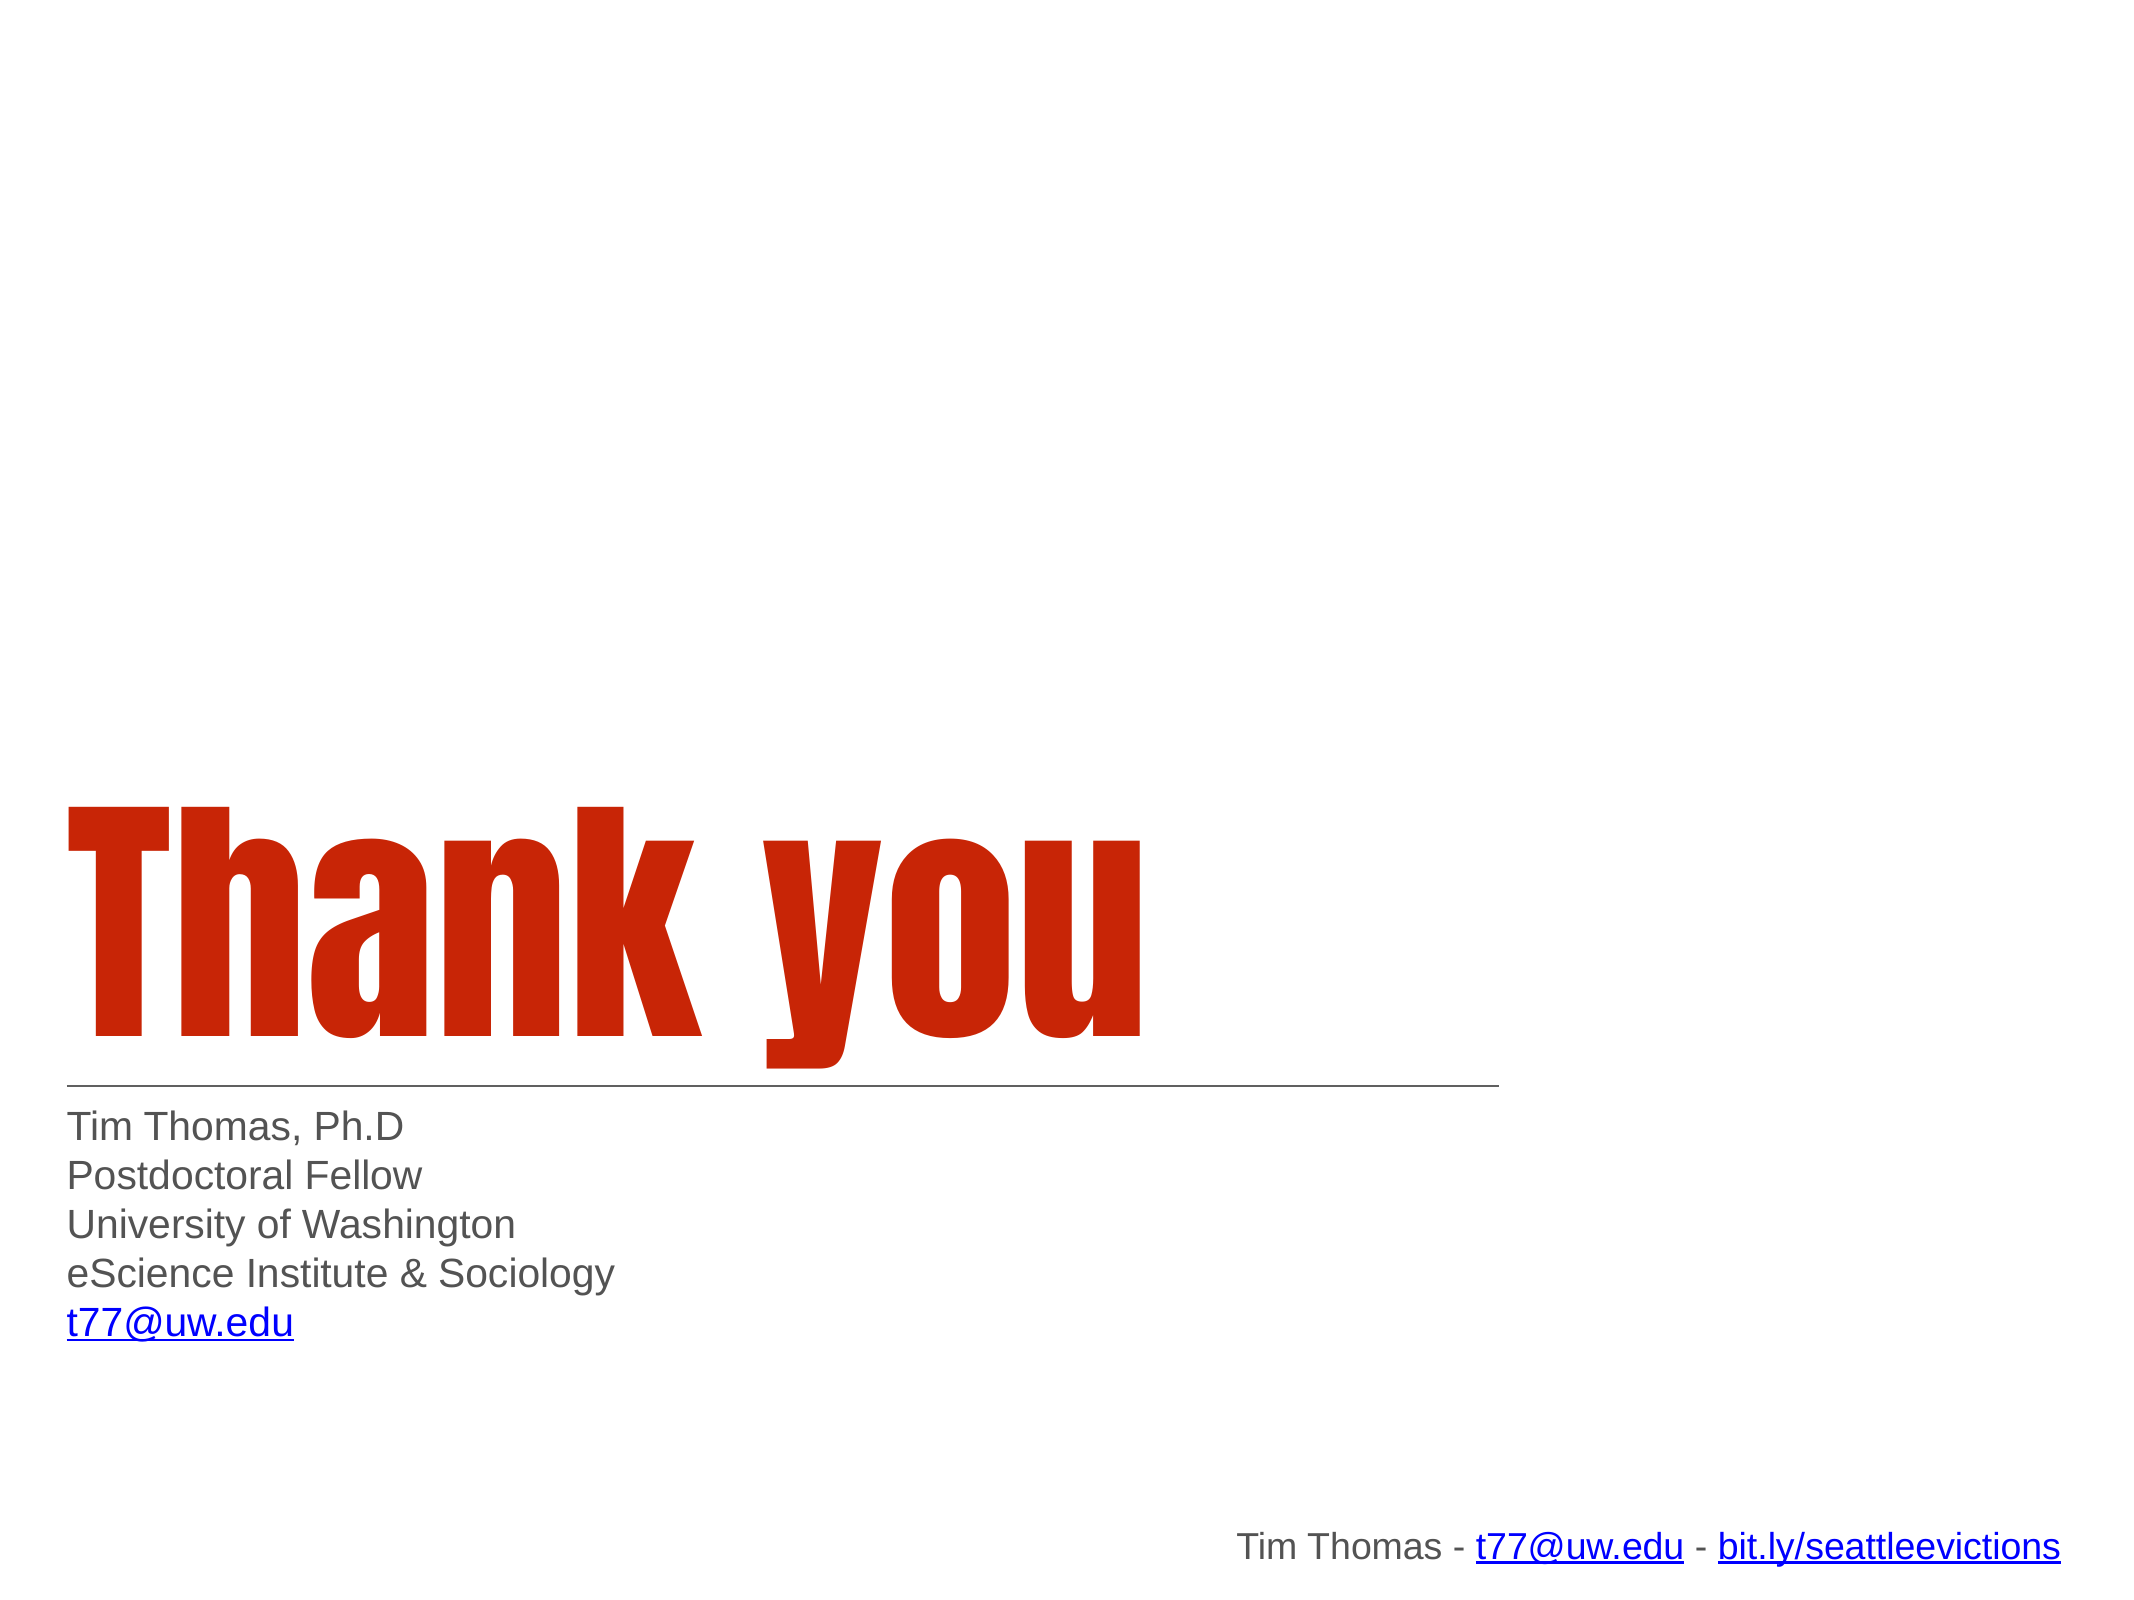

43
# Thank you
Tim Thomas, Ph.D
Postdoctoral Fellow
University of Washington
eScience Institute & Sociology
t77@uw.edu
Tim Thomas - t77@uw.edu - bit.ly/seattleevictions